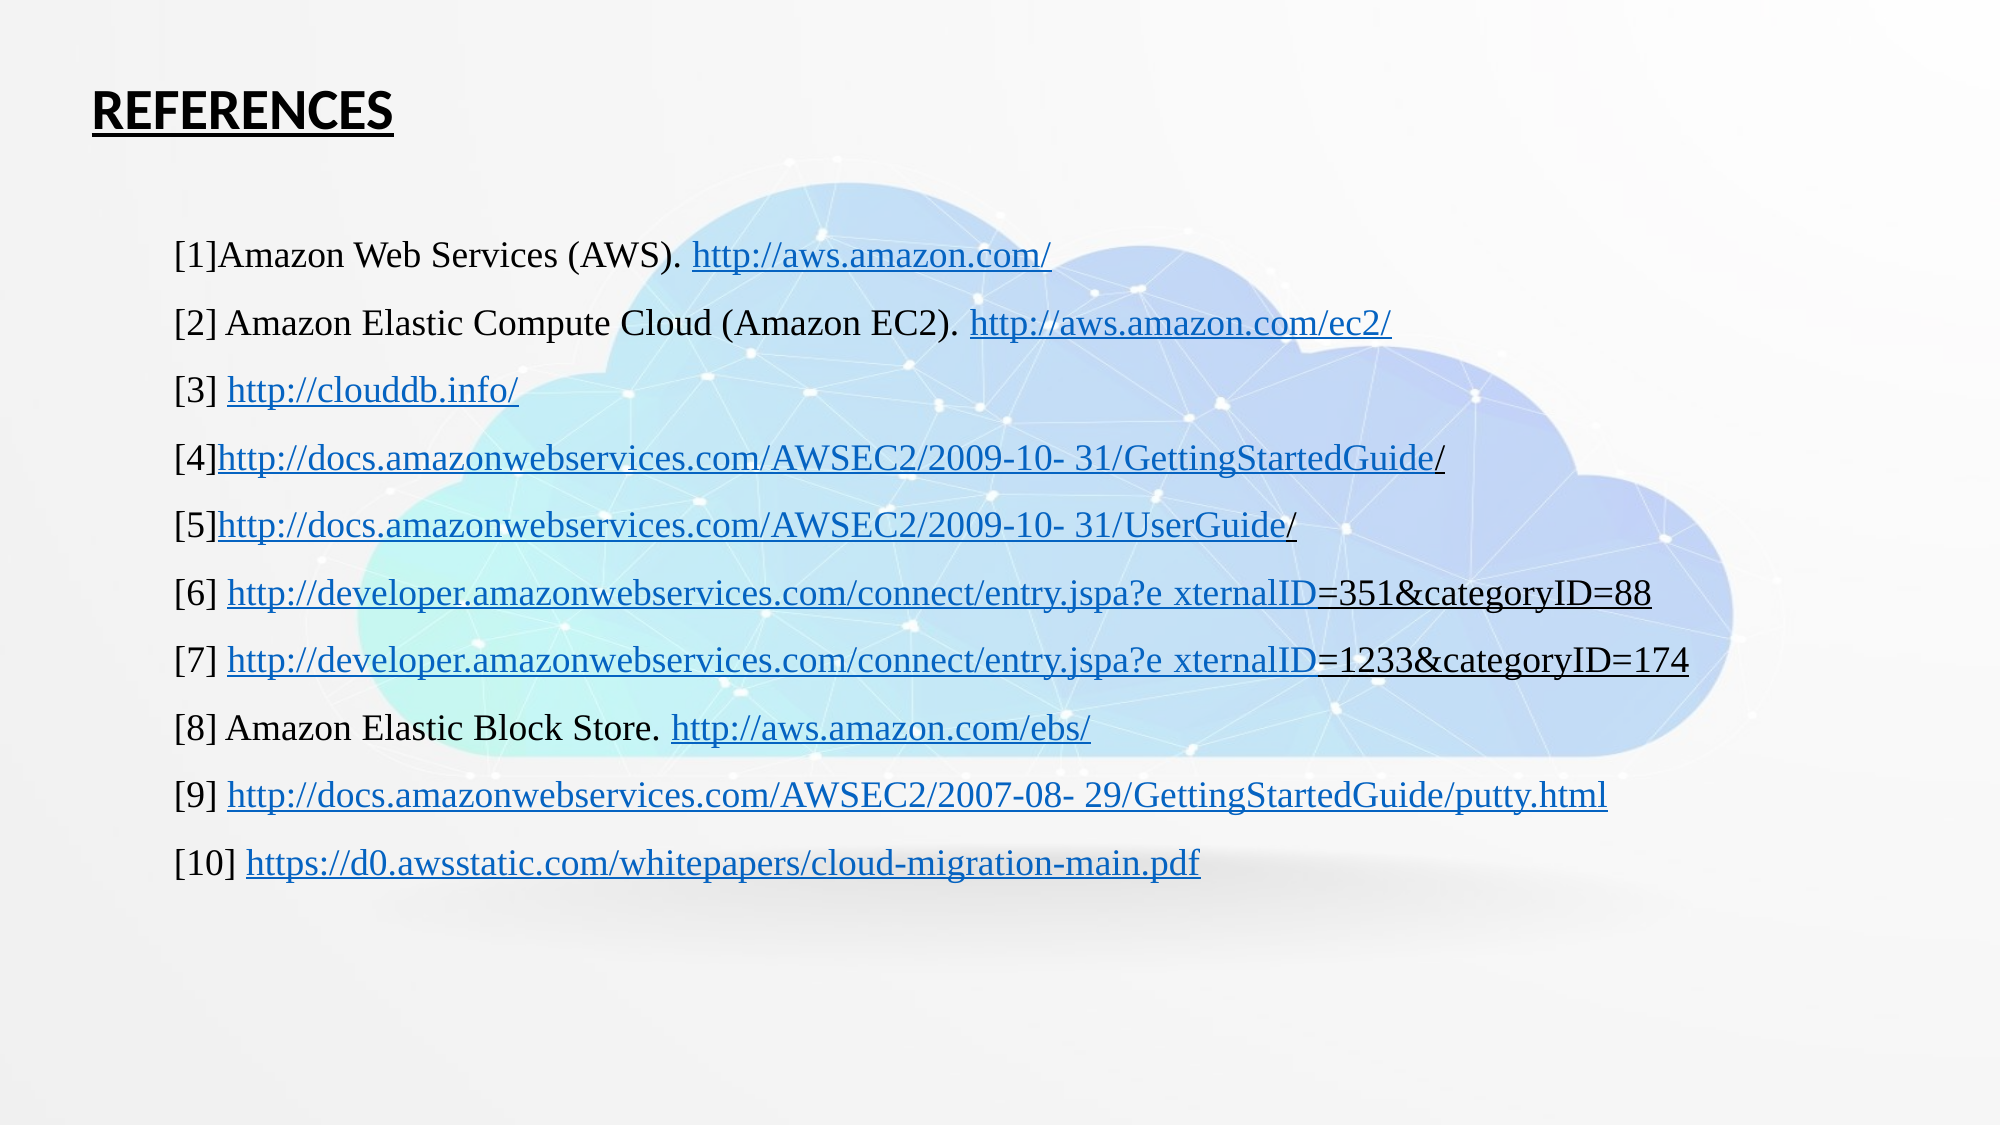

REFERENCES
[1]Amazon Web Services (AWS). http://aws.amazon.com/
[2] Amazon Elastic Compute Cloud (Amazon EC2). http://aws.amazon.com/ec2/
[3] http://clouddb.info/
[4]http://docs.amazonwebservices.com/AWSEC2/2009-10- 31/GettingStartedGuide/
[5]http://docs.amazonwebservices.com/AWSEC2/2009-10- 31/UserGuide/
[6] http://developer.amazonwebservices.com/connect/entry.jspa?e xternalID=351&categoryID=88
[7] http://developer.amazonwebservices.com/connect/entry.jspa?e xternalID=1233&categoryID=174
[8] Amazon Elastic Block Store. http://aws.amazon.com/ebs/
[9] http://docs.amazonwebservices.com/AWSEC2/2007-08- 29/GettingStartedGuide/putty.html
[10] https://d0.awsstatic.com/whitepapers/cloud-migration-main.pdf